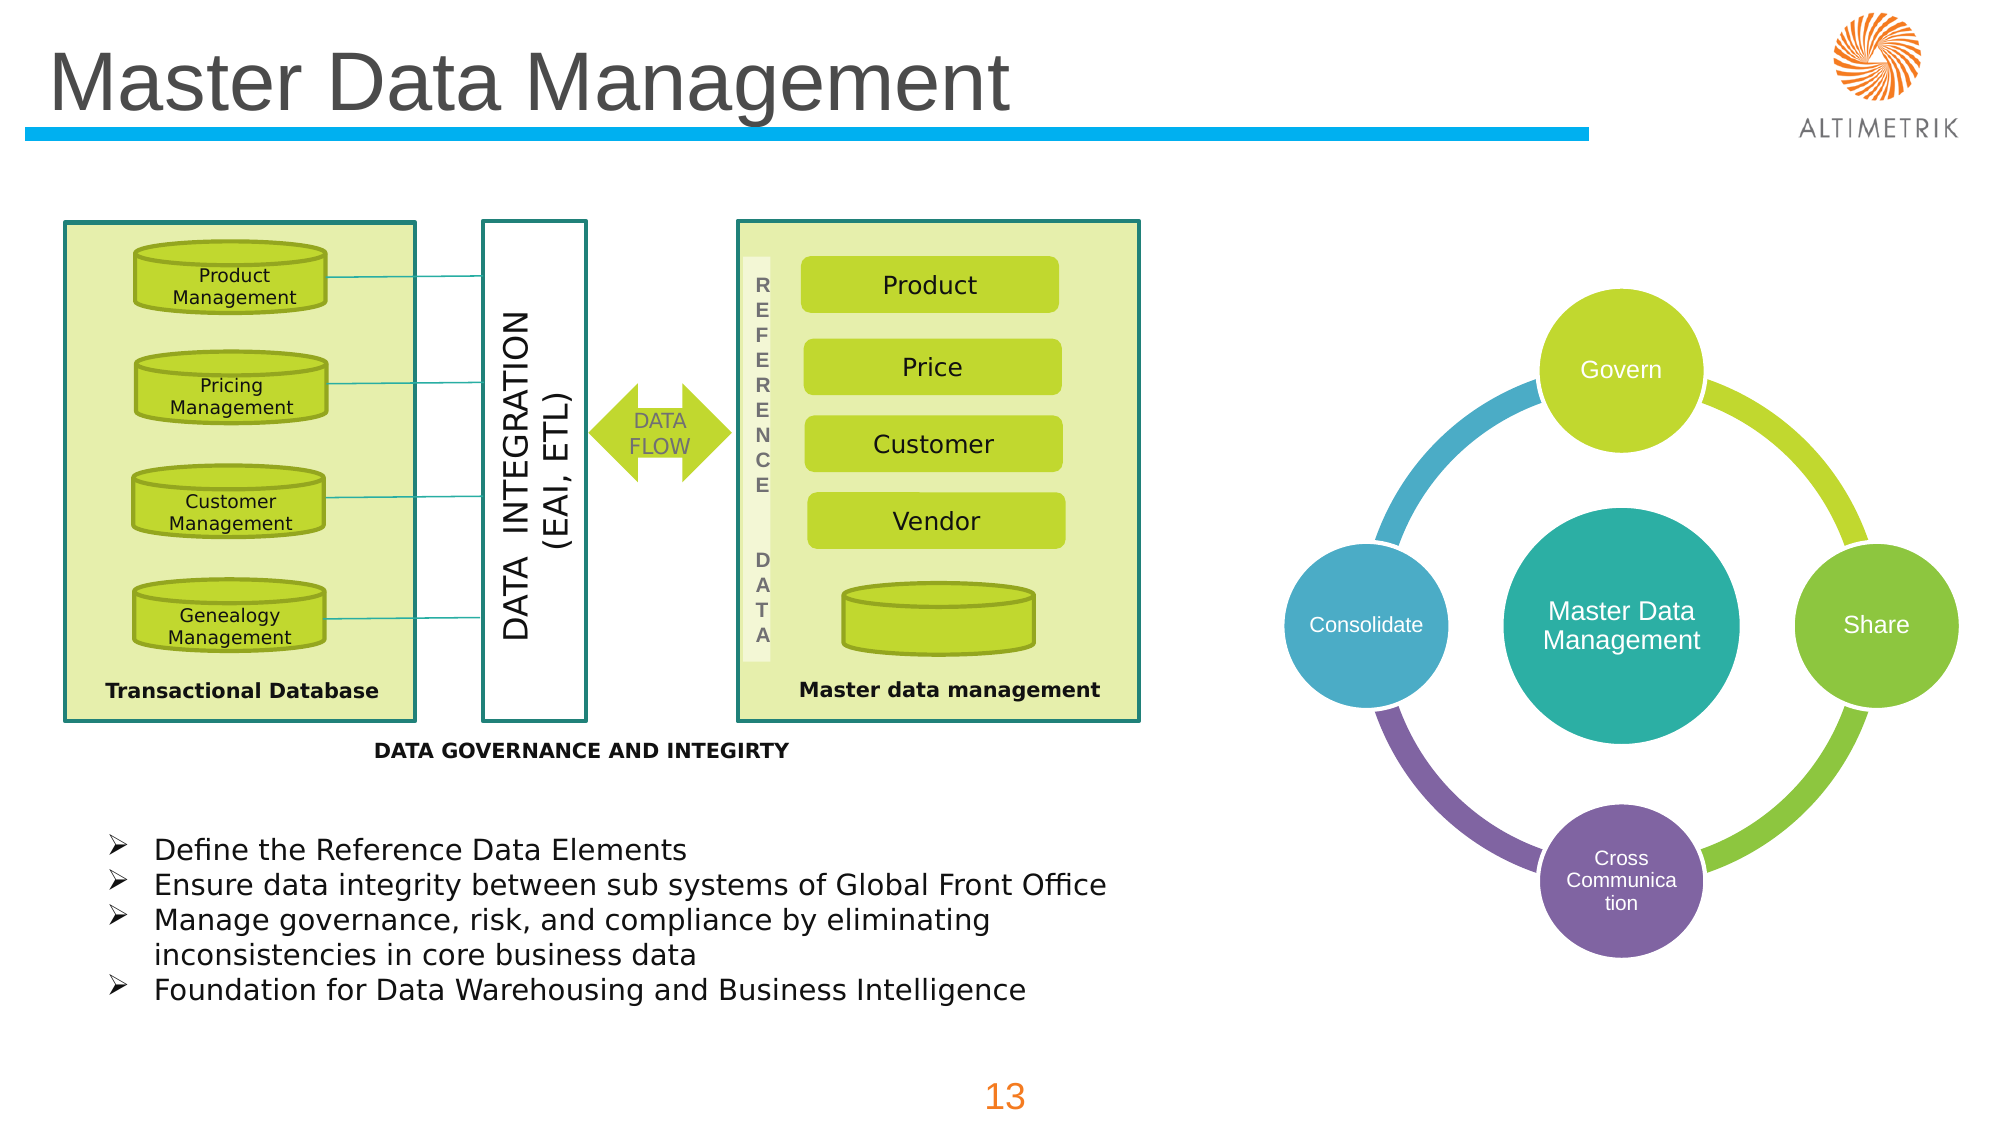

# Master Data Management
DATA  INTEGRATION
(EAI, ETL)

Product Management
Product
REFERENCE  DATA
Master Data Management
Govern
Share
Cross Communication
Consolidate
Price

Pricing Management
DATA FLOW
Customer

Customer Management
Vendor

Genealogy Management
Master data management
Transactional Database
DATA GOVERNANCE AND INTEGIRTY
Define the Reference Data Elements
Ensure data integrity between sub systems of Global Front Office
Manage governance, risk, and compliance by eliminating inconsistencies in core business data
Foundation for Data Warehousing and Business Intelligence